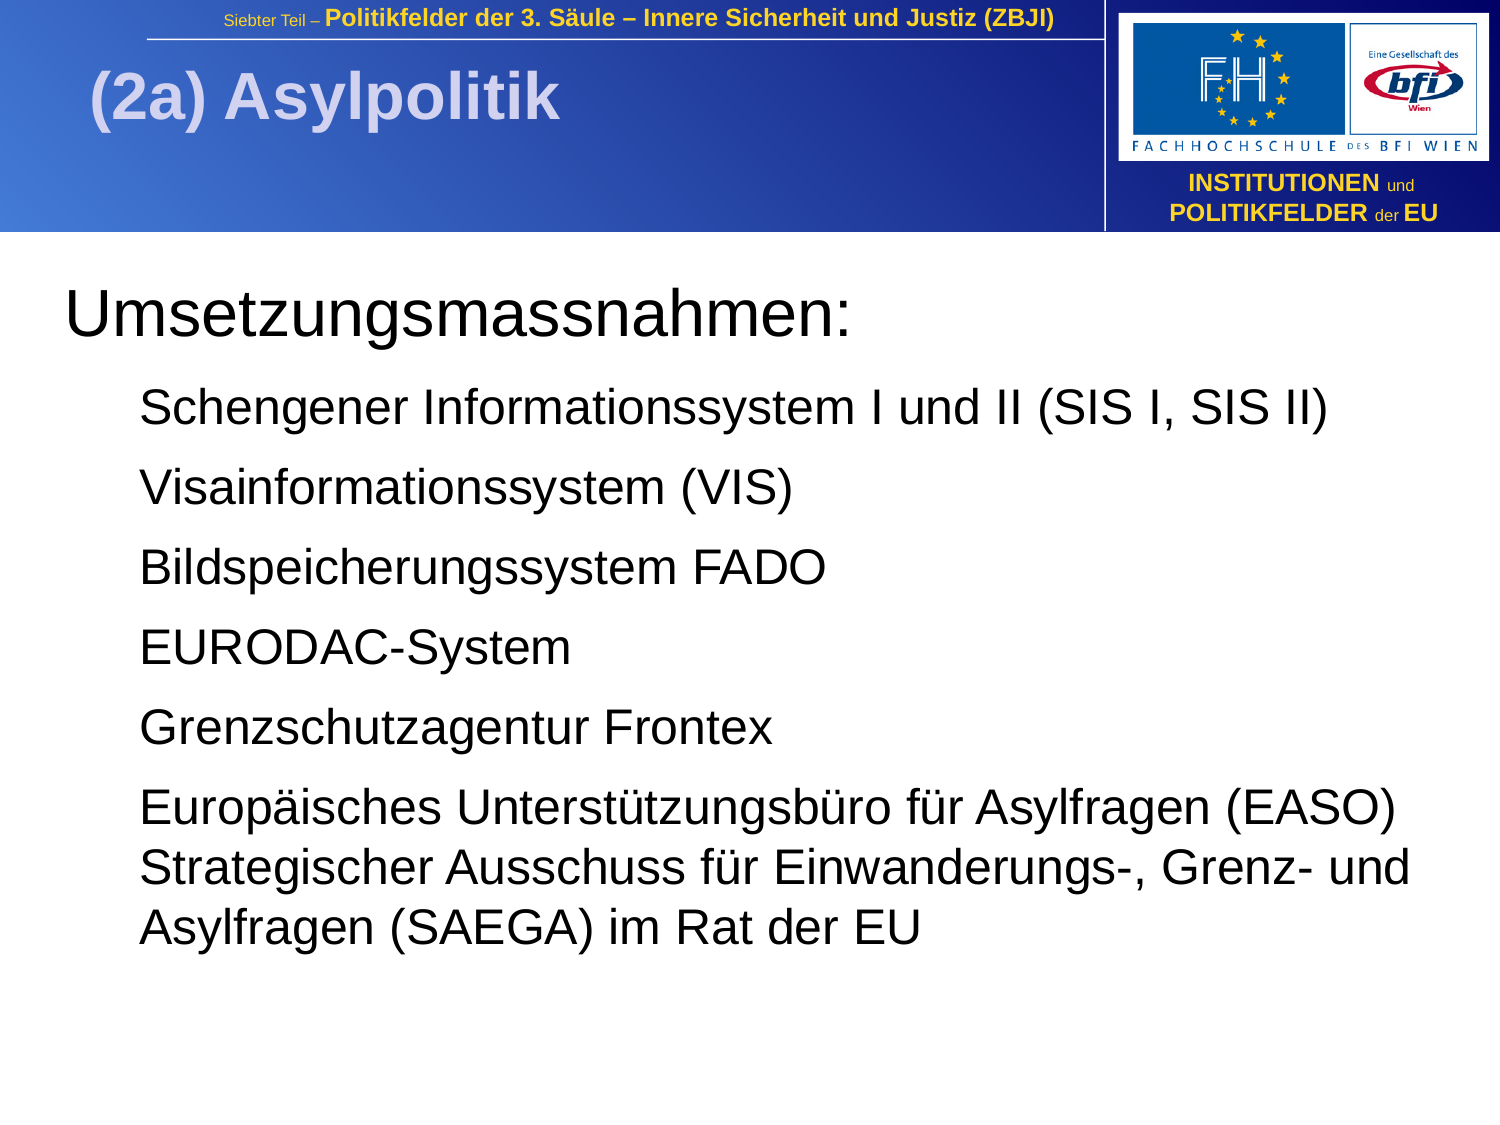

(2a) Asylpolitik
Umsetzungsmassnahmen:

Schengener Informationssystem I und II (SIS I, SIS II)

Visainformationssystem (VIS)

Bildspeicherungssystem FADO

EURODAC-System

Grenzschutzagentur Frontex

Europäisches Unterstützungsbüro für Asylfragen (EASO)
Strategischer Ausschuss für Einwanderungs-, Grenz- und Asylfragen (SAEGA) im Rat der EU